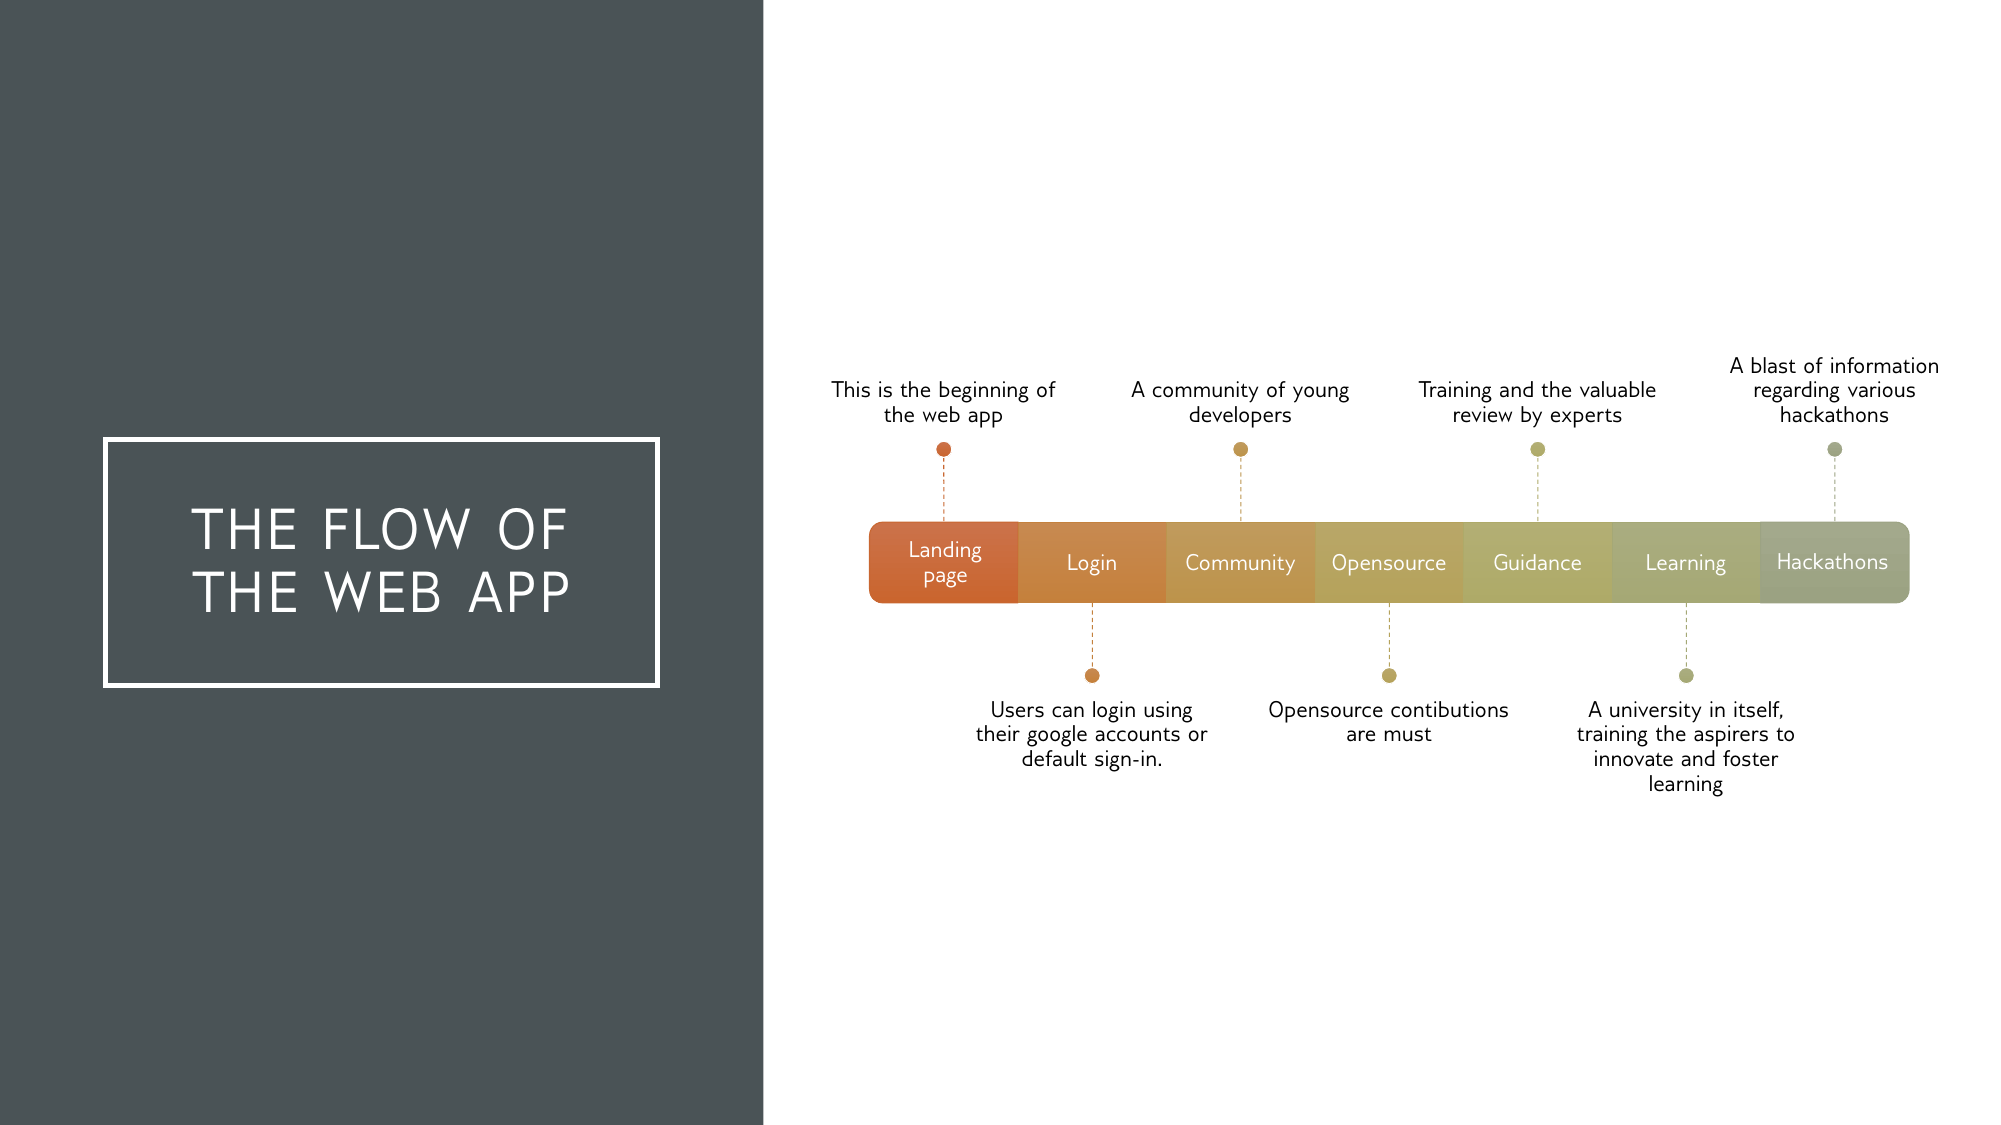

Landing page
This is the beginning of the web app
Login
Users can login using their google accounts or default sign-in.
Community
A community of young developers
Opensource
Opensource contibutions are must
Guidance
Training and the valuable review by experts
Learning
A university in itself, training the aspirers to innovate and foster learning
Hackathons
A blast of information regarding various hackathons
# The flow of the web app